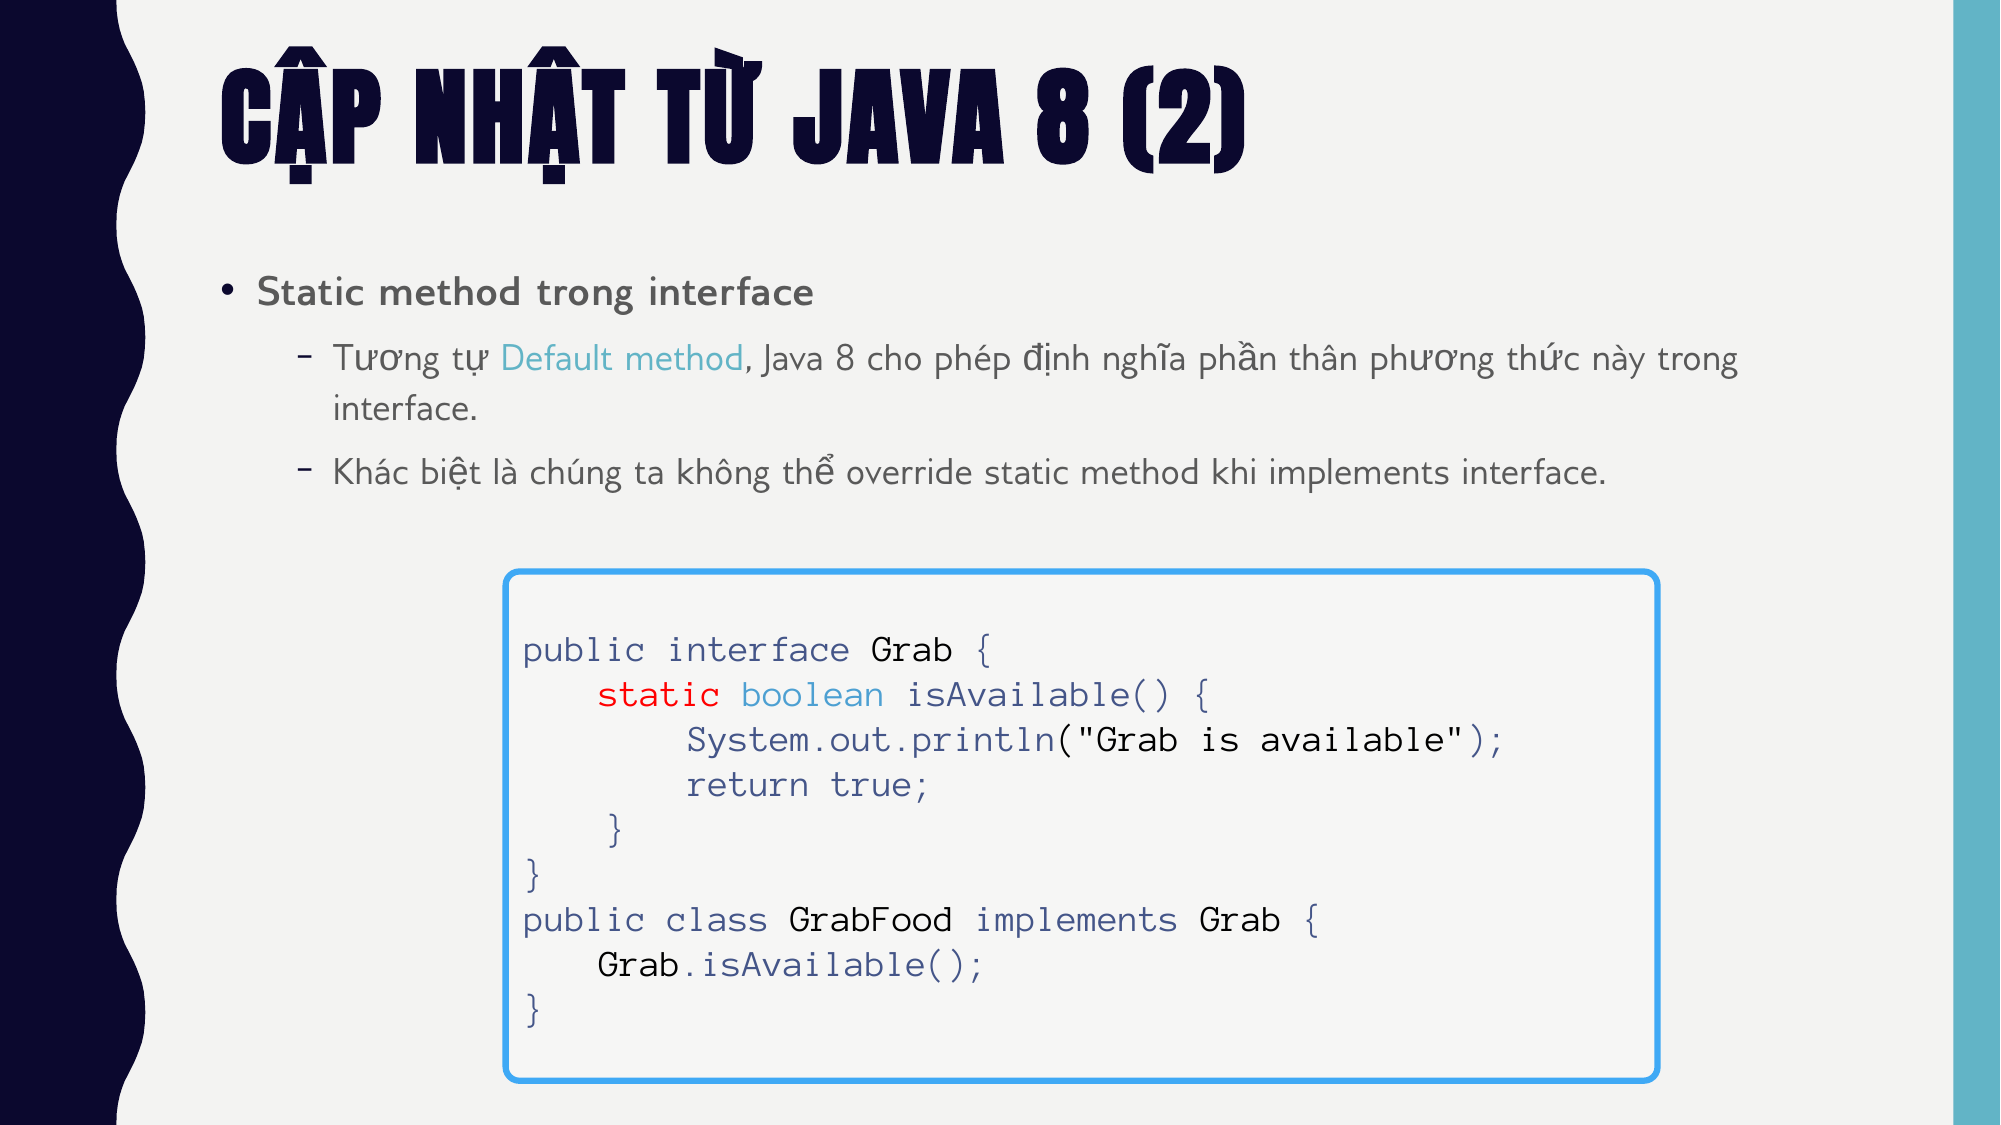

# Cập nhật từ java 8 (2)
Static method trong interface
Tương tự Default method, Java 8 cho phép định nghĩa phần thân phương thức này trong interface.
Khác biệt là chúng ta không thể override static method khi implements interface.
public interface Grab {
static boolean isAvailable() {
        System.out.println("Grab is available");
        return true;
    }
}
public class GrabFood implements Grab {
Grab.isAvailable();
}